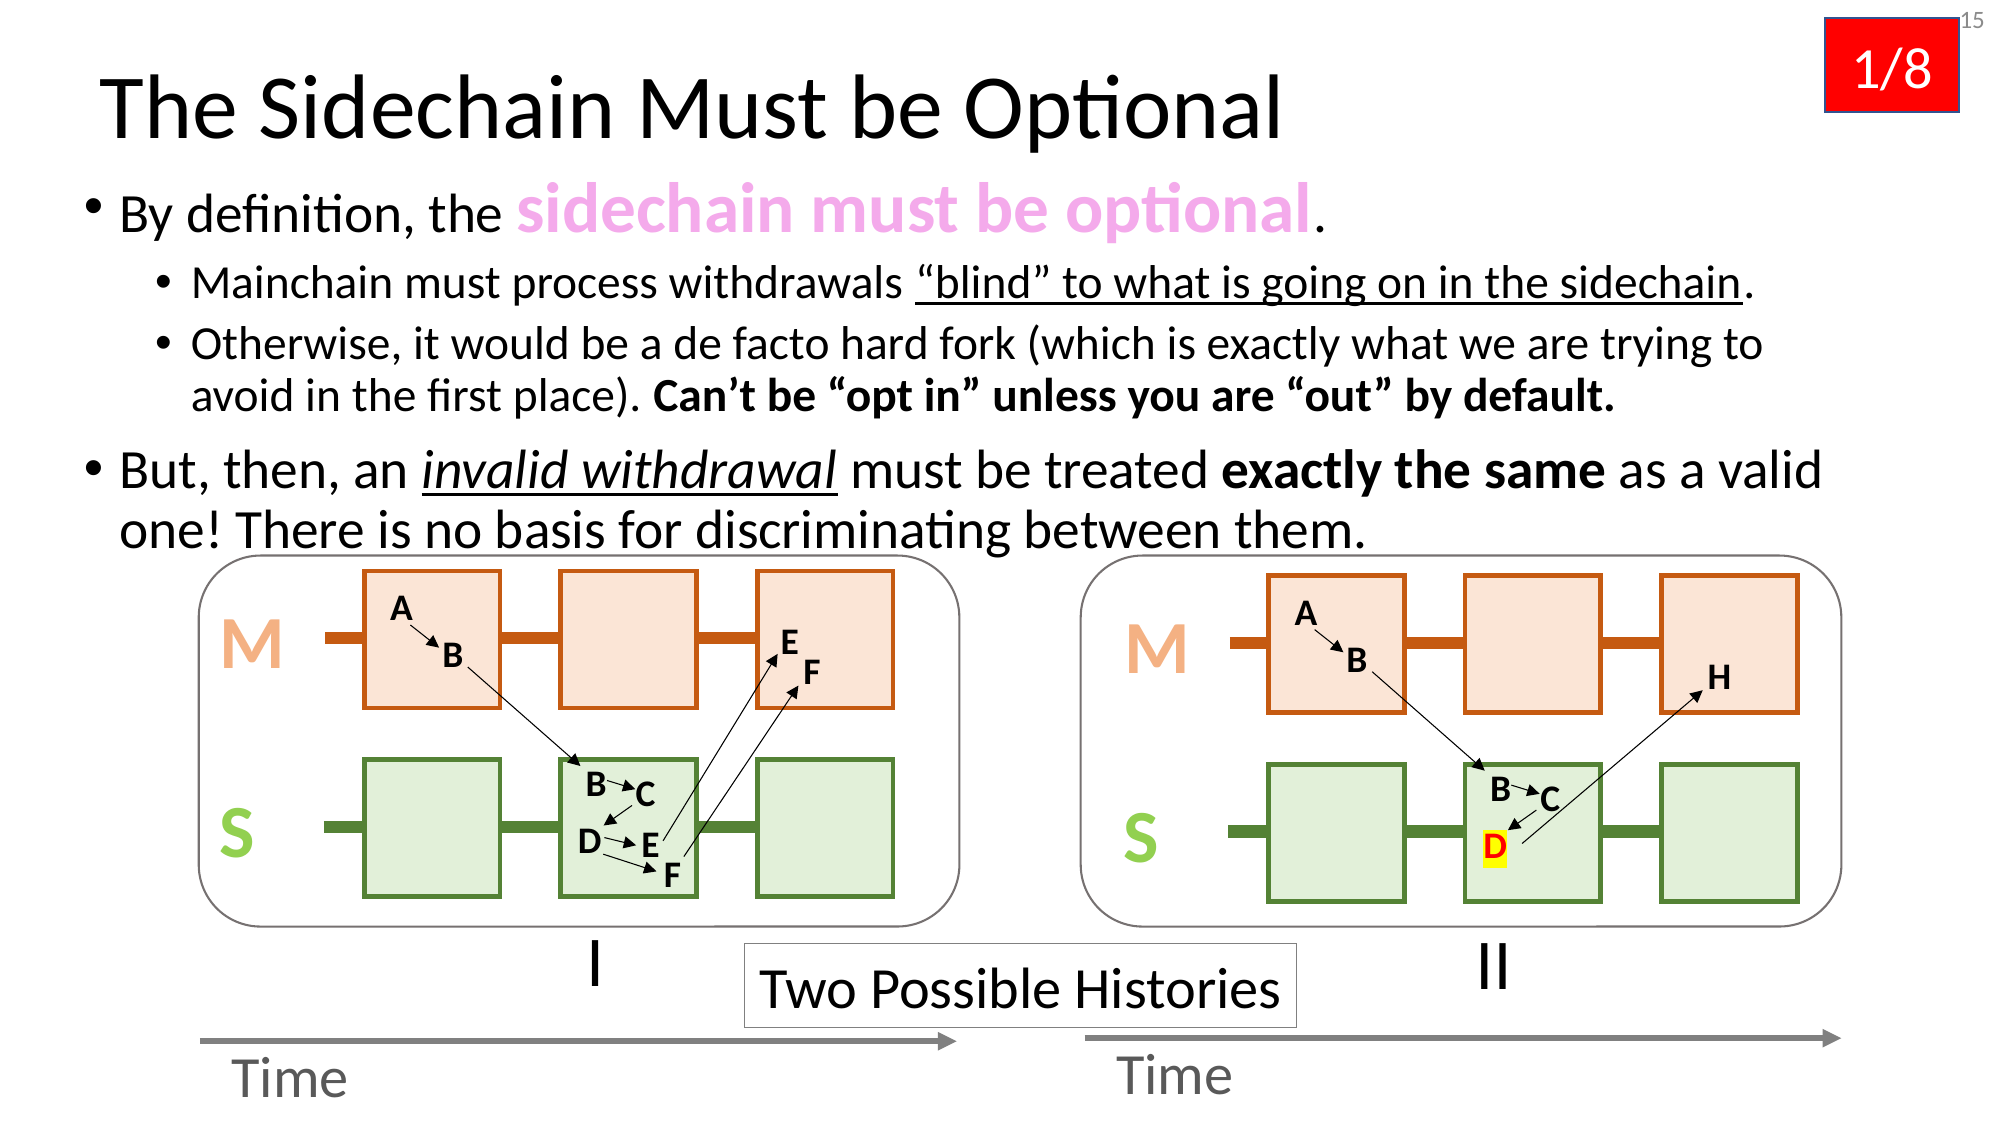

# The Sidechain Must be Optional
15
1/8
By definition, the sidechain must be optional.
Mainchain must process withdrawals “blind” to what is going on in the sidechain.
Otherwise, it would be a de facto hard fork (which is exactly what we are trying to avoid in the first place). Can’t be “opt in” unless you are “out” by default.
But, then, an invalid withdrawal must be treated exactly the same as a valid one! There is no basis for discriminating between them.

A
A
M
M
E
B
B
F
H
B
B

C

C
S
S
D
E
D
F
I
II
Two Possible Histories
Time
Time